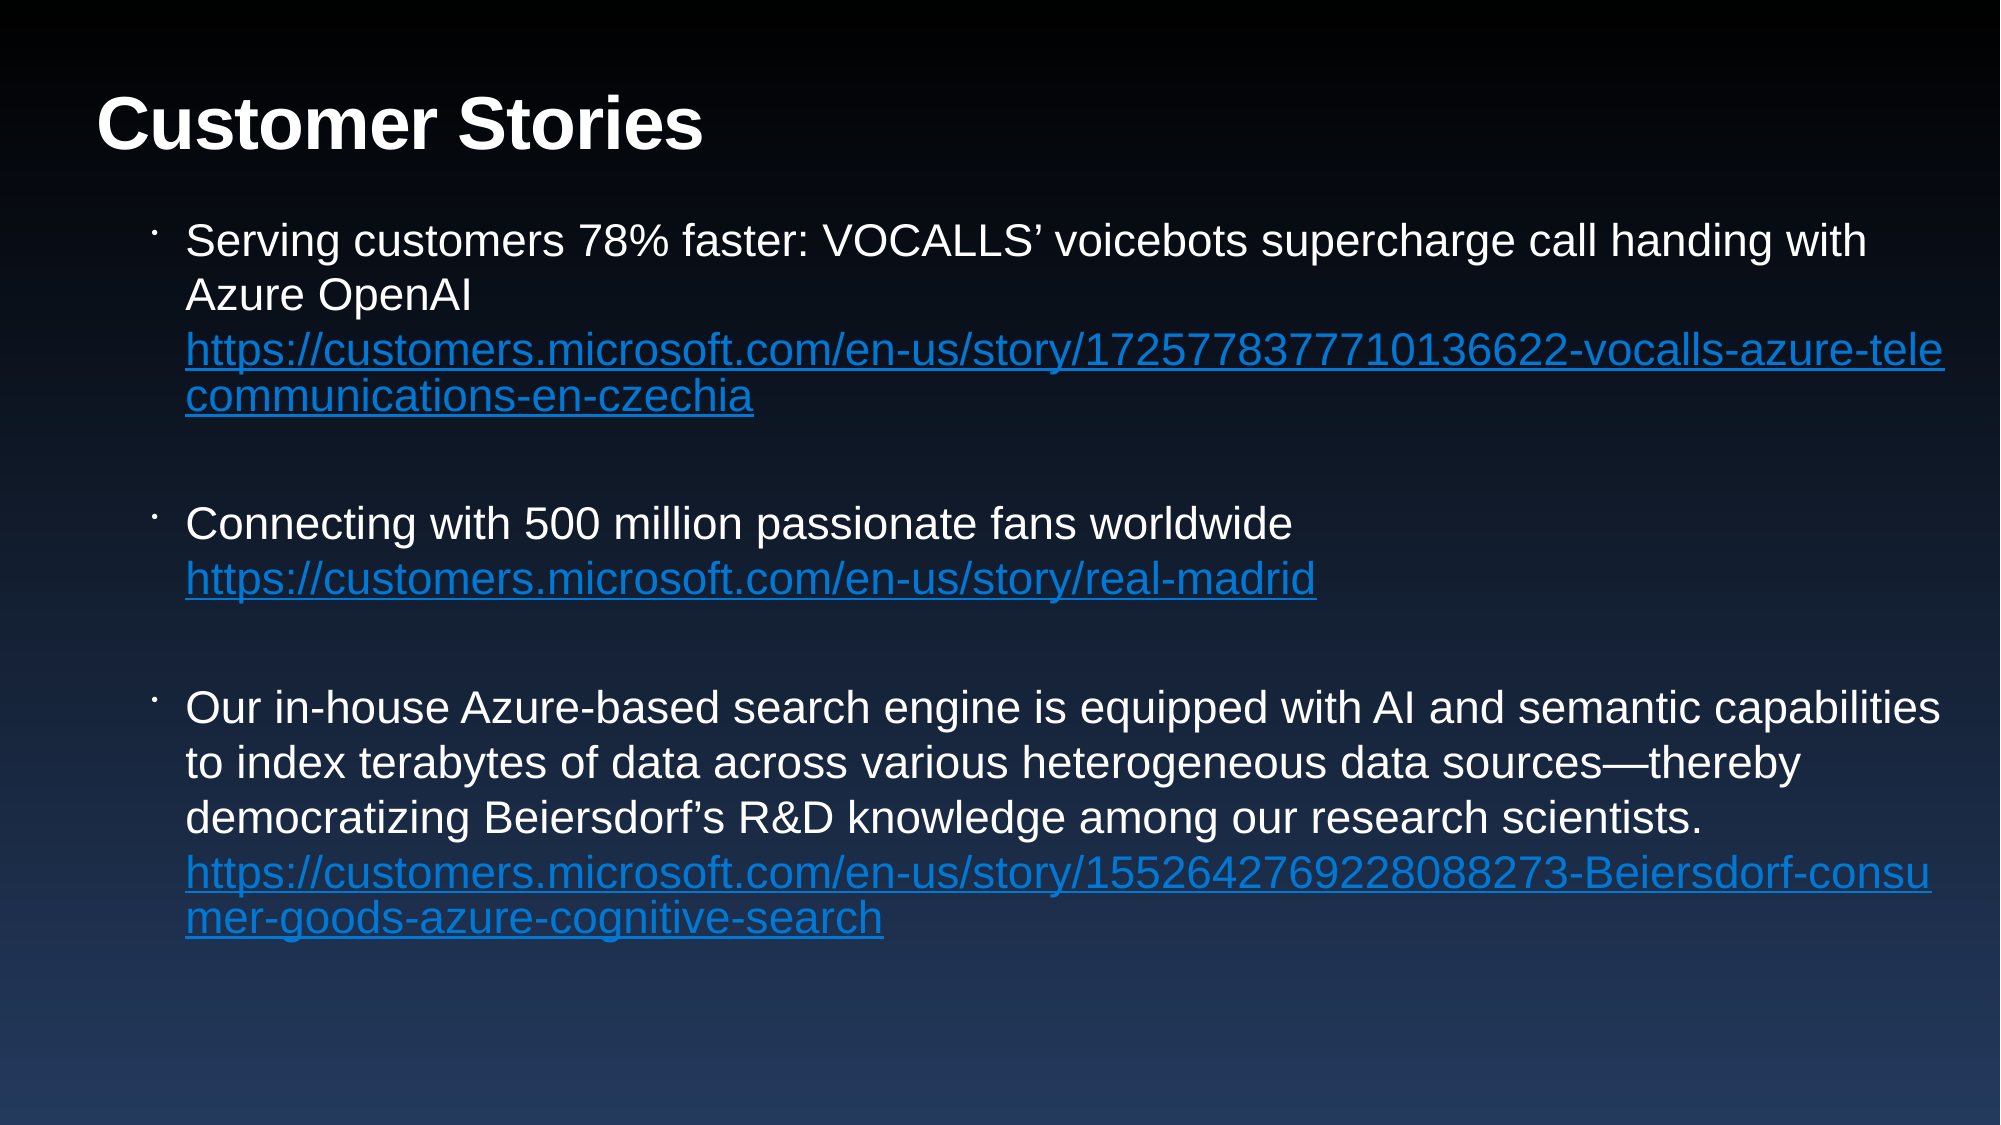

# Customer Stories
Serving customers 78% faster: VOCALLS’ voicebots supercharge call handing with Azure OpenAI https://customers.microsoft.com/en-us/story/1725778377710136622-vocalls-azure-telecommunications-en-czechia

Connecting with 500 million passionate fans worldwide https://customers.microsoft.com/en-us/story/real-madrid

Our in-house Azure-based search engine is equipped with AI and semantic capabilities to index terabytes of data across various heterogeneous data sources—thereby democratizing Beiersdorf’s R&D knowledge among our research scientists. https://customers.microsoft.com/en-us/story/1552642769228088273-Beiersdorf-consumer-goods-azure-cognitive-search